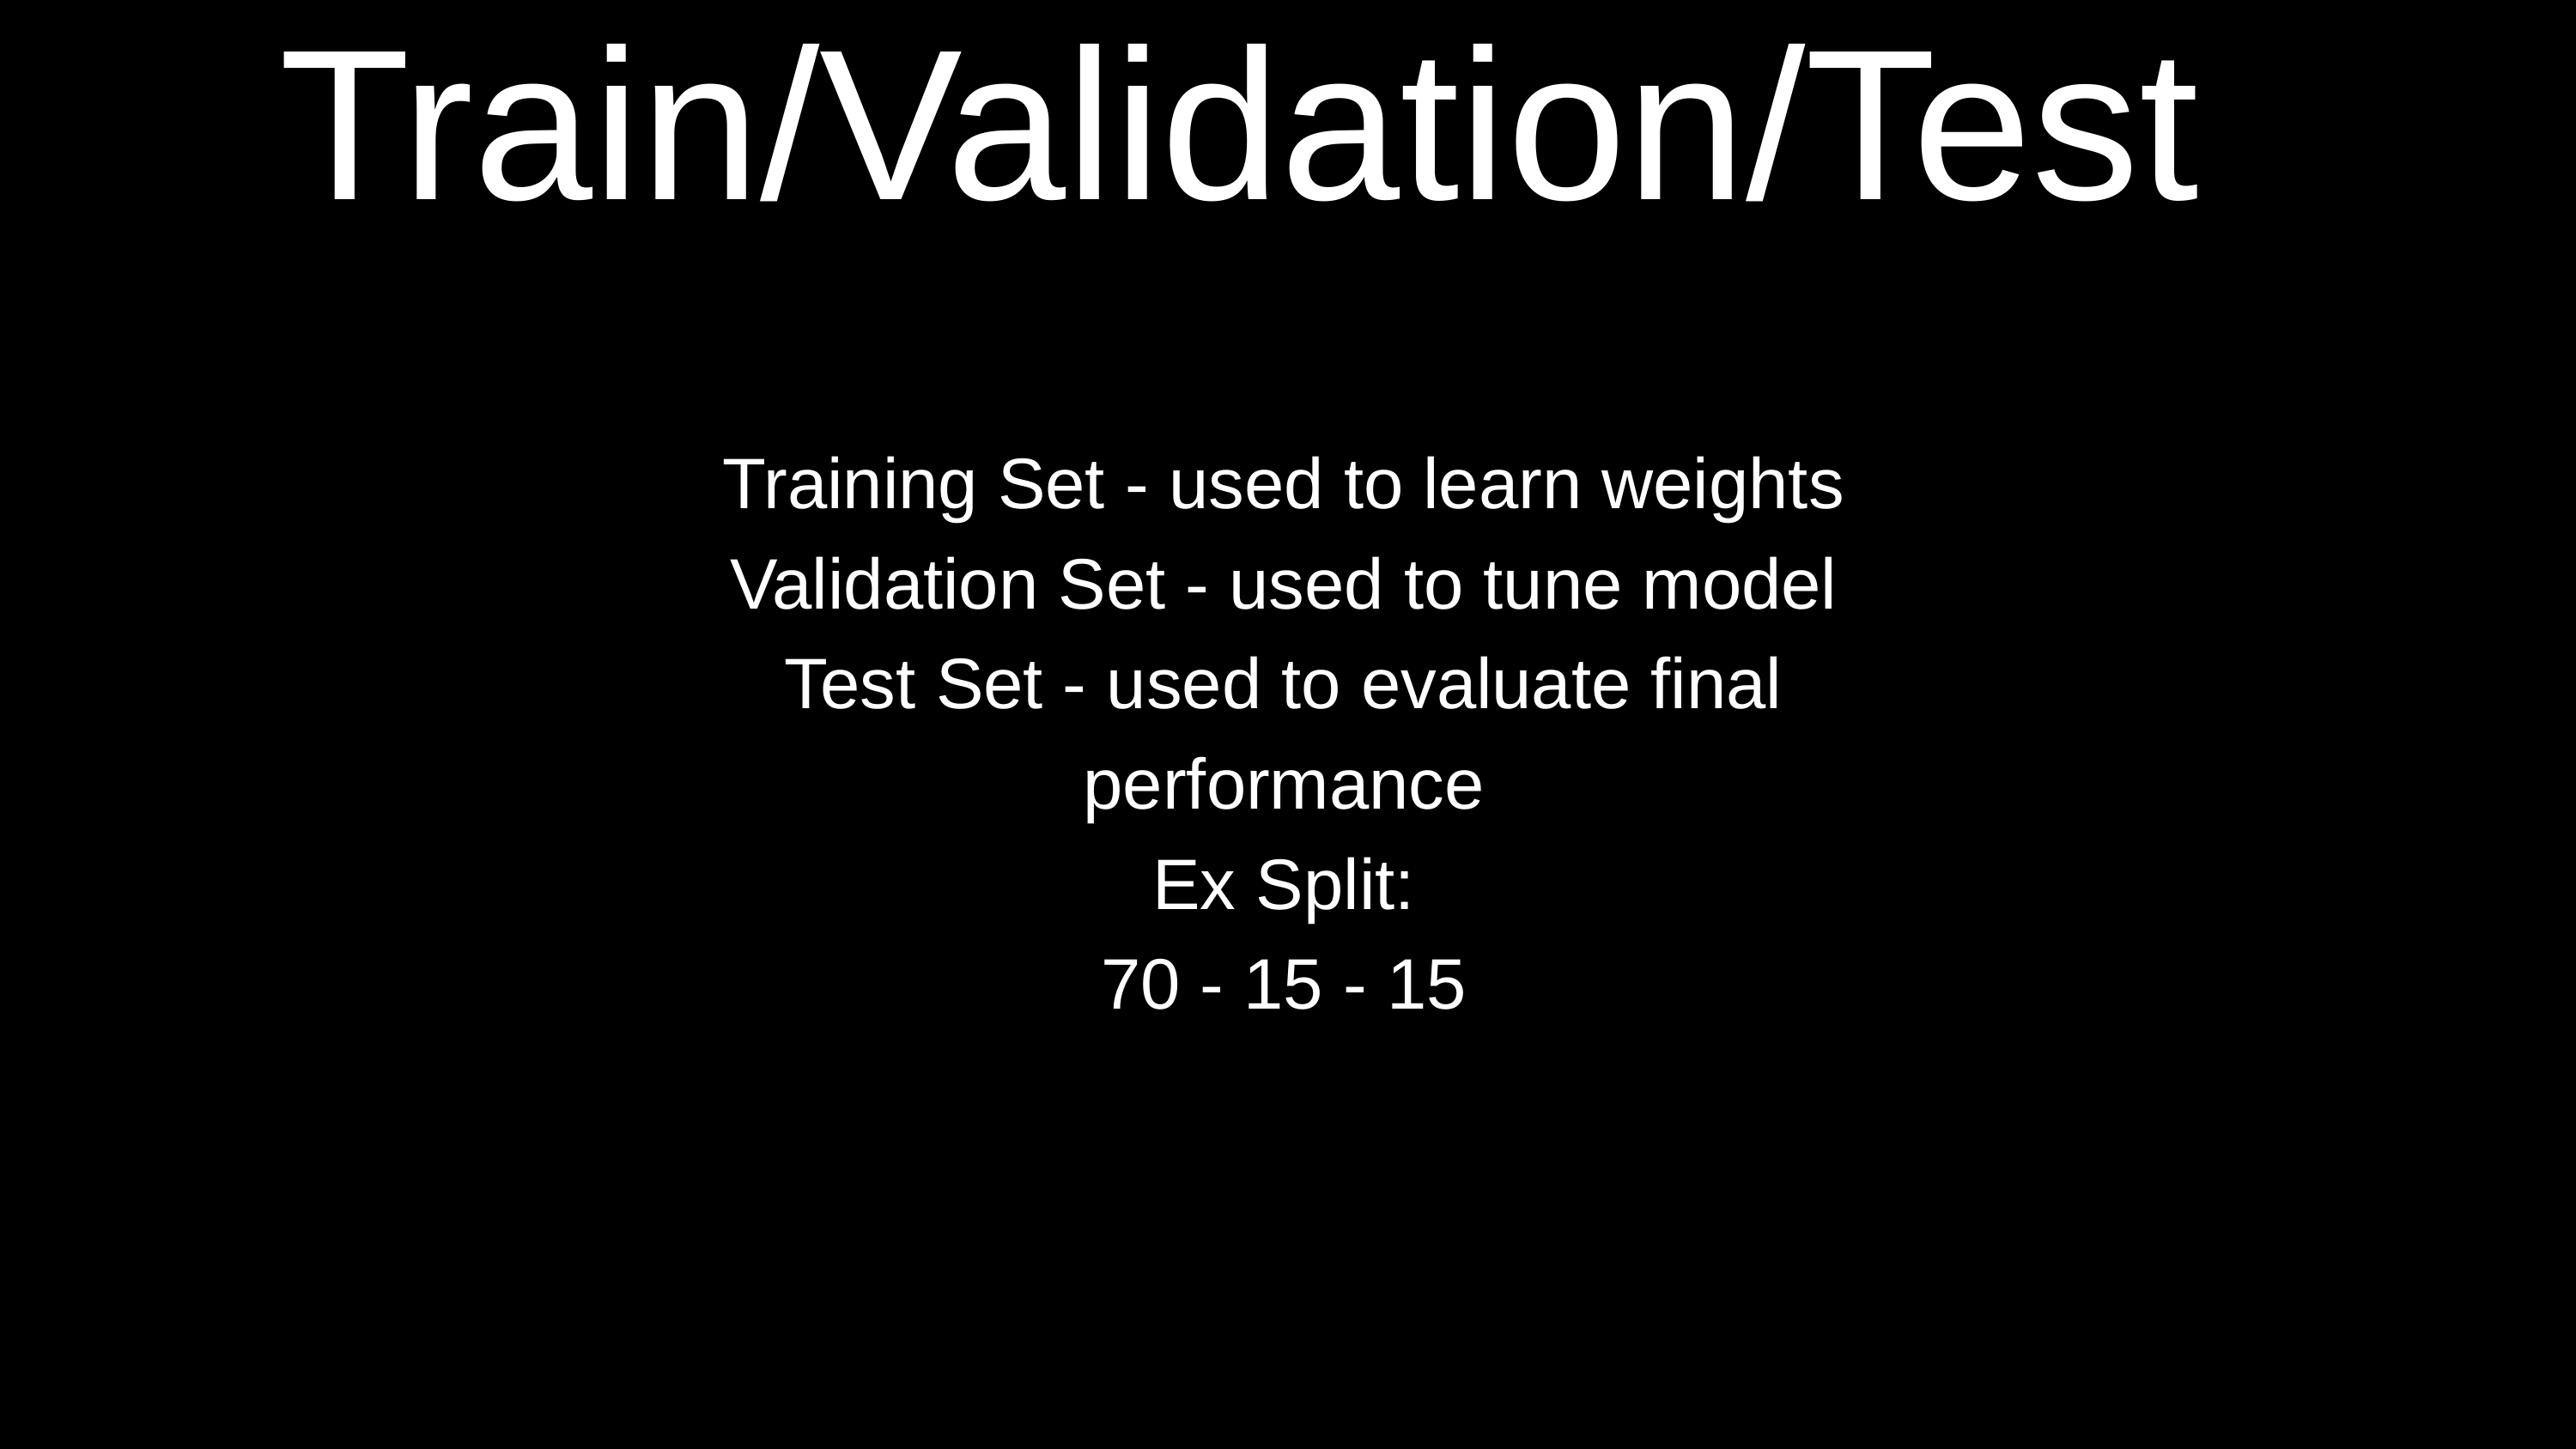

Train/Validation/Test
Training Set - used to learn weights
Validation Set - used to tune model
Test Set - used to evaluate final performance
Ex Split:
70 - 15 - 15